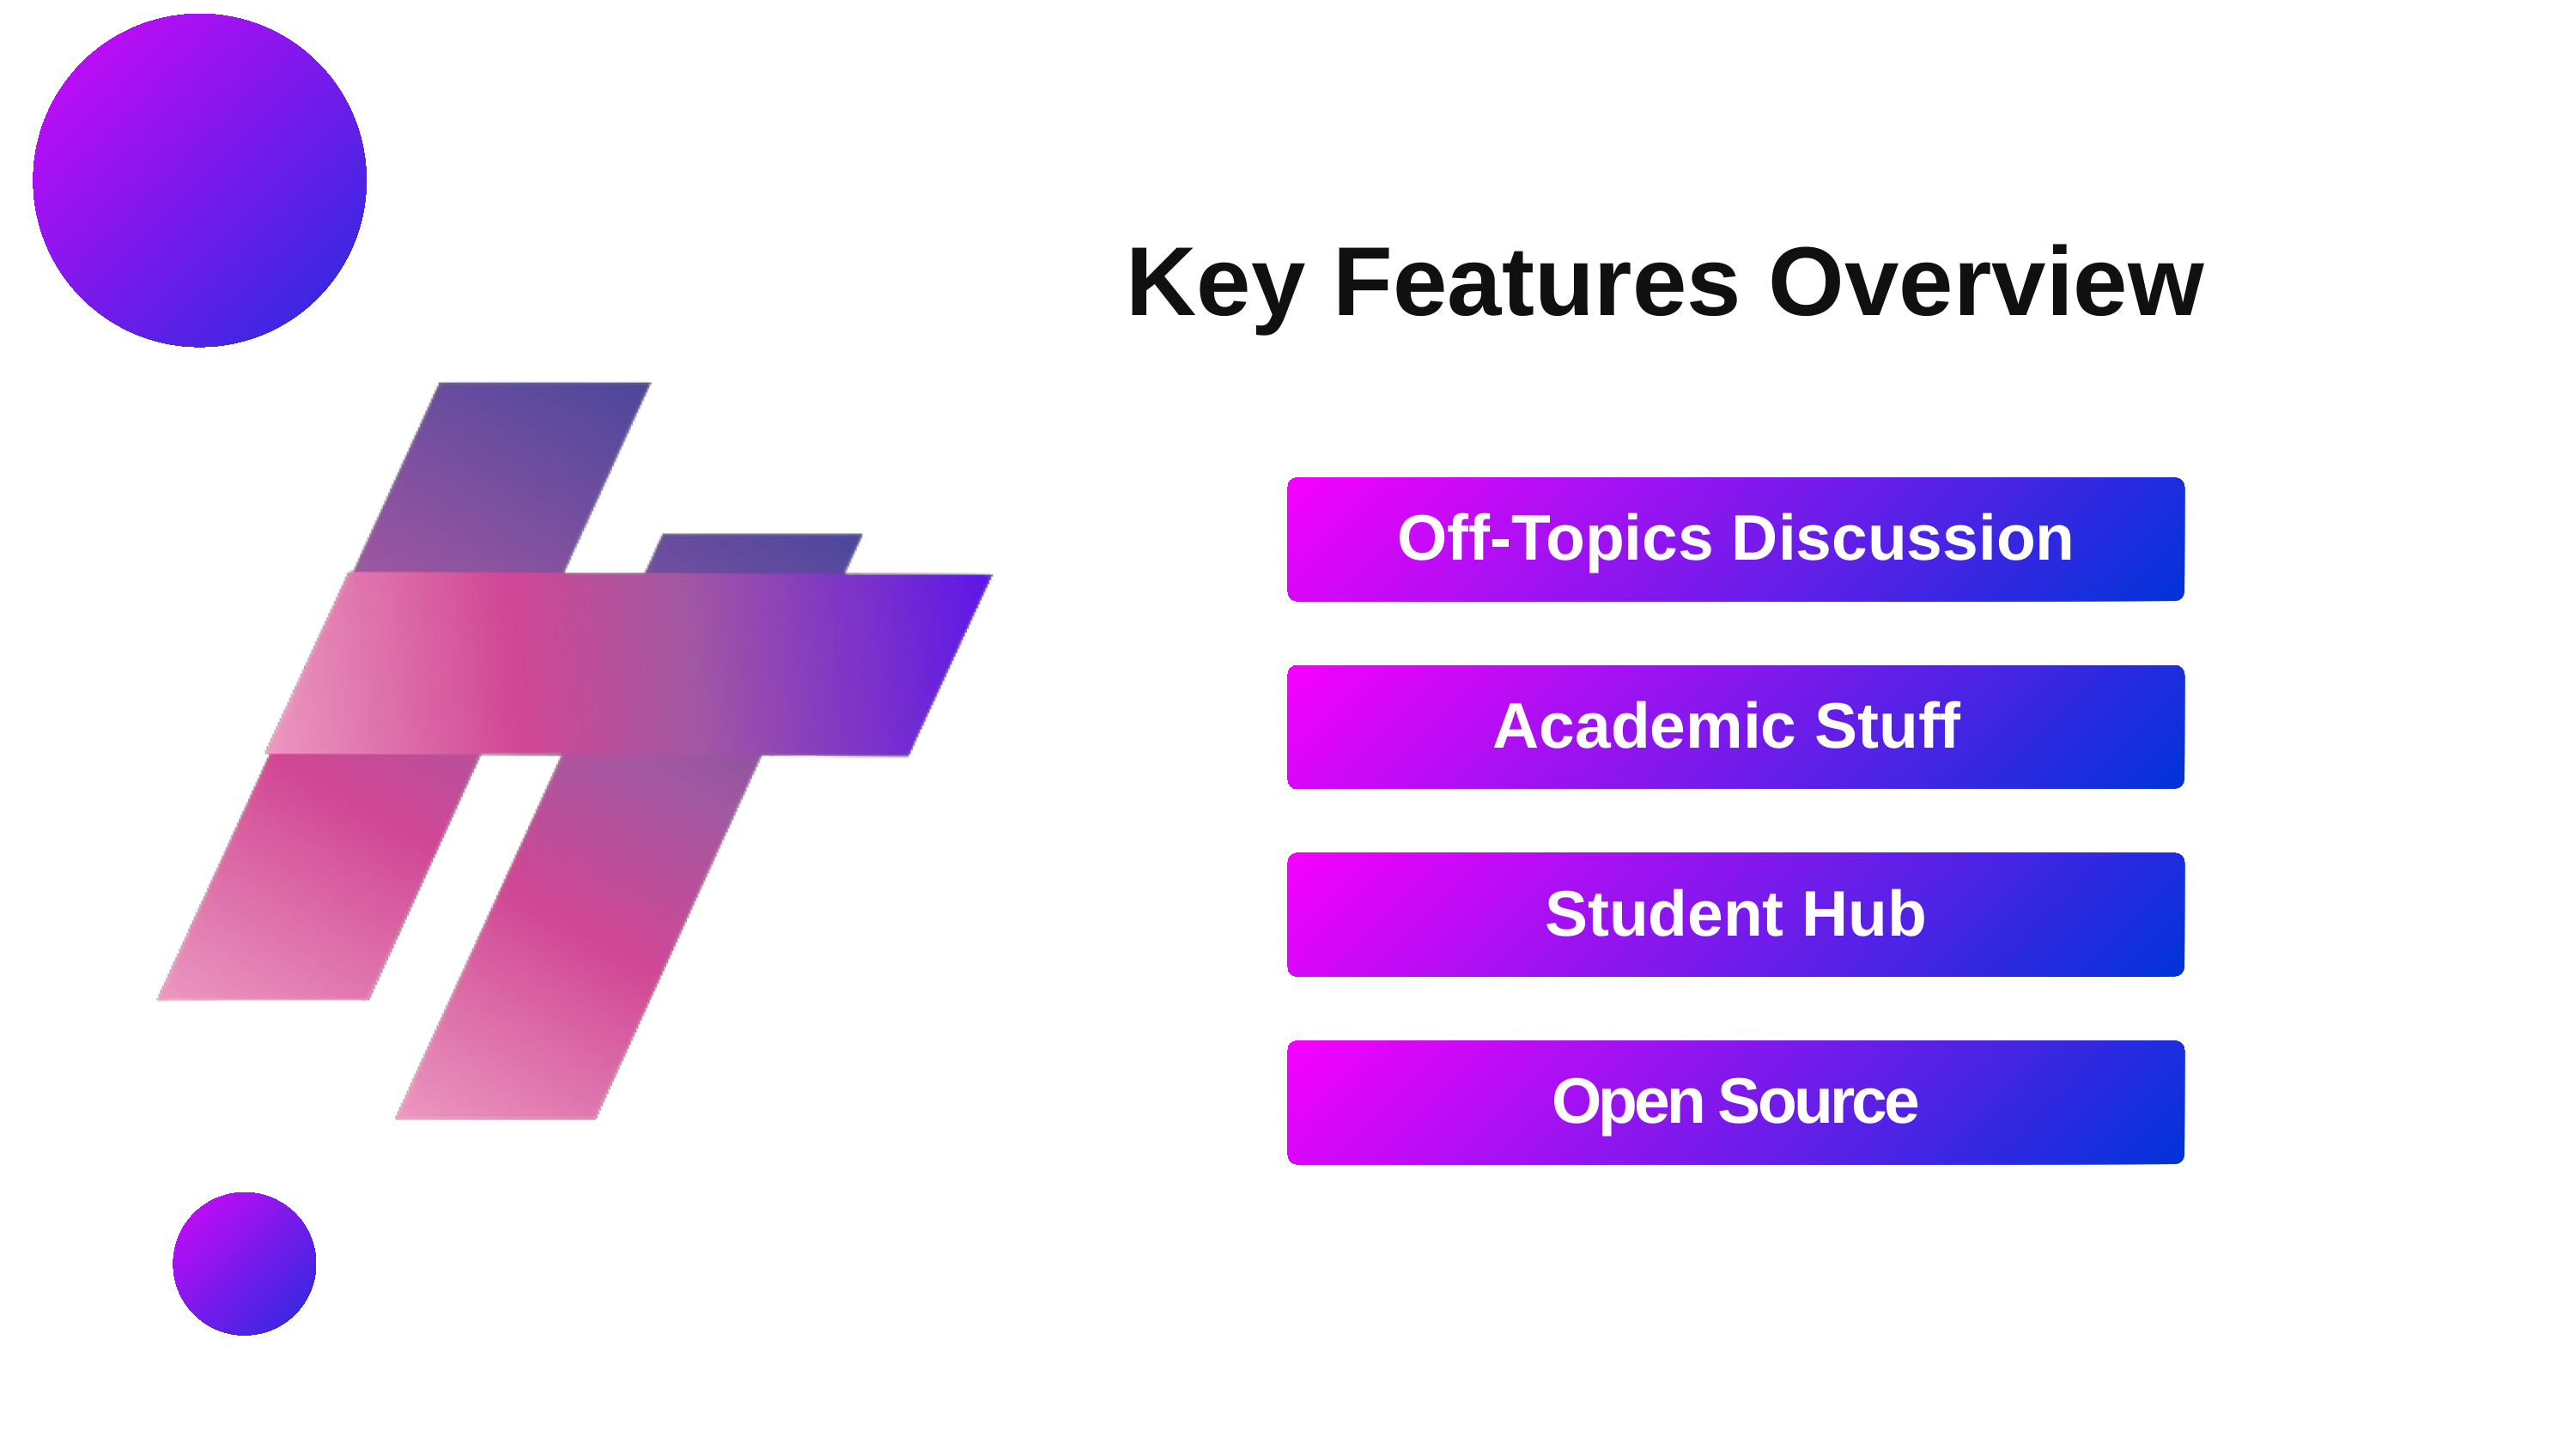

Key Features Overview

Off-Topics Discussion

Academic Stuff

Student Hub

Open Source